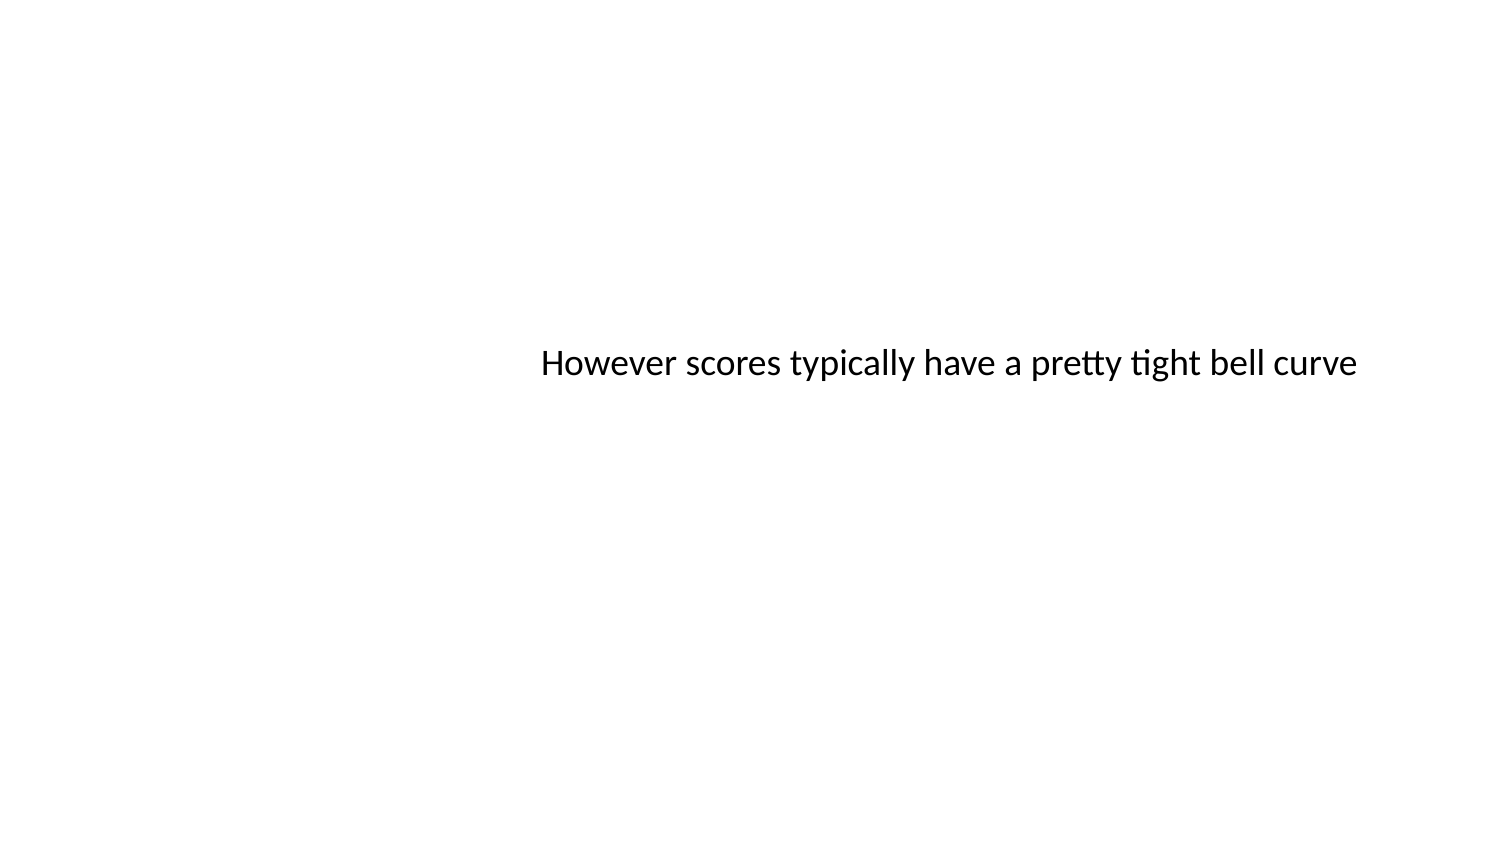

However scores typically have a pretty tight bell curve